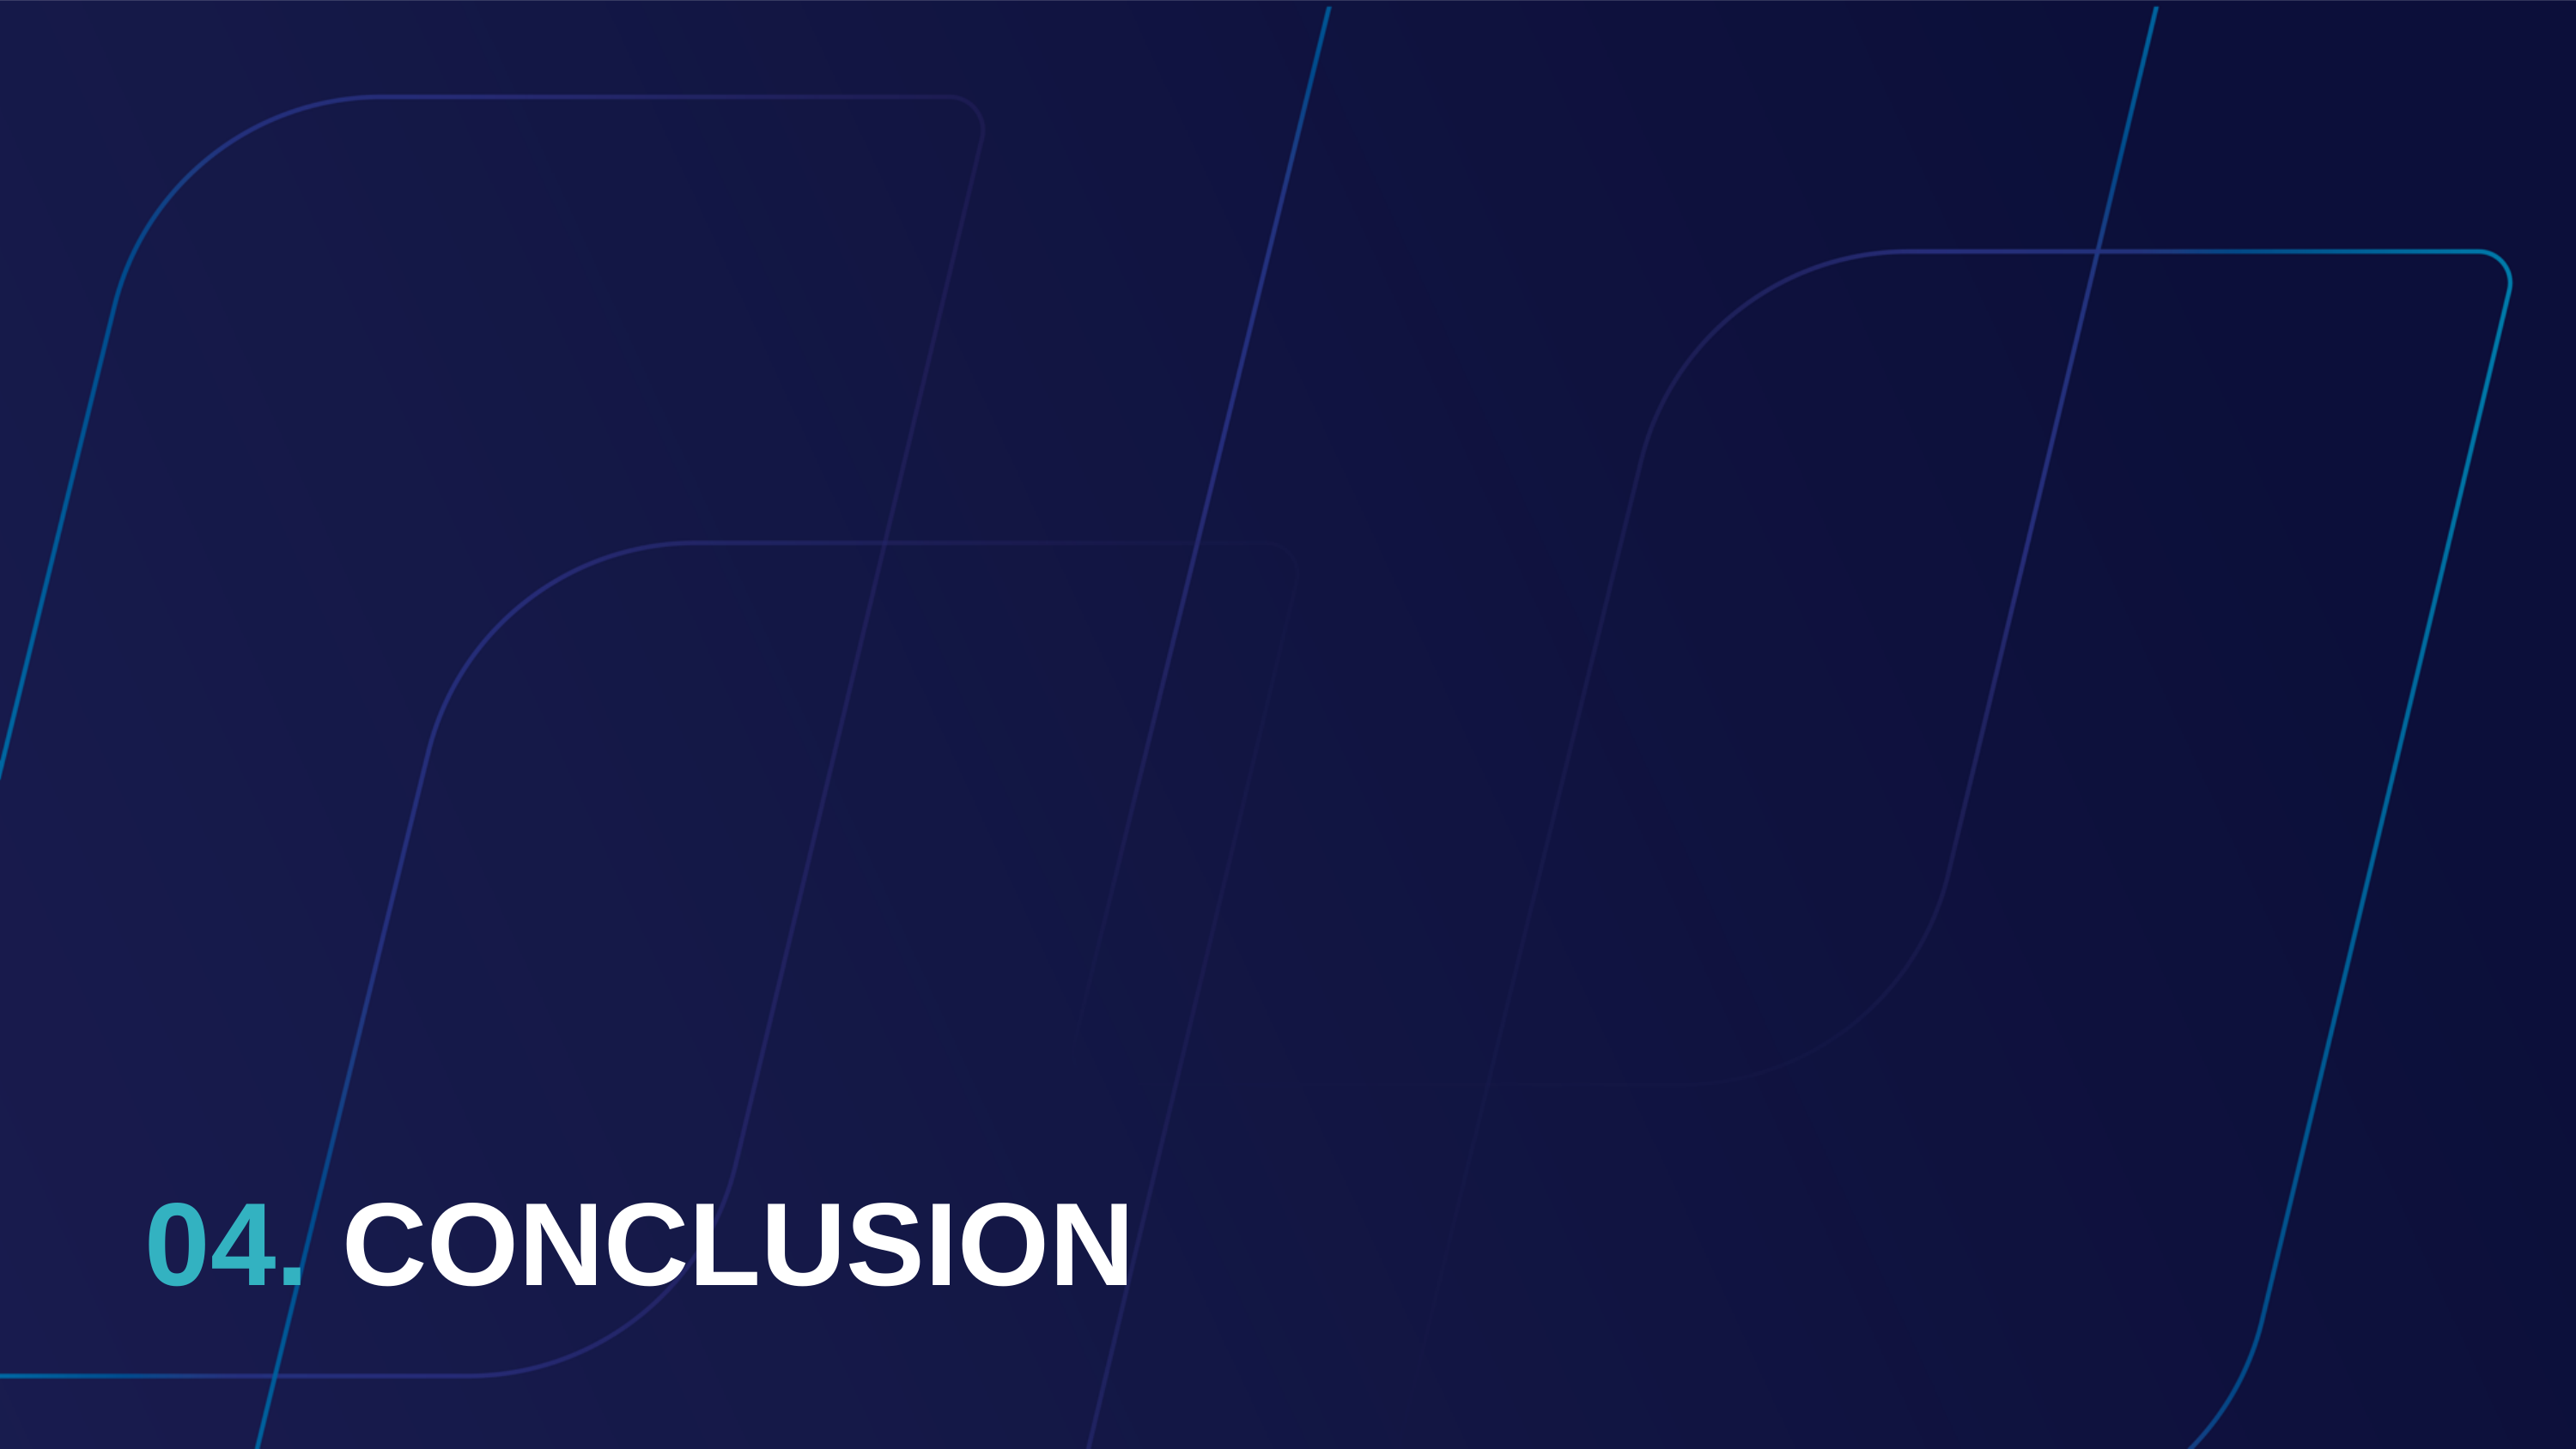

04. CONCLUSION

© Copyright FPT Software – Level of Confidentiality